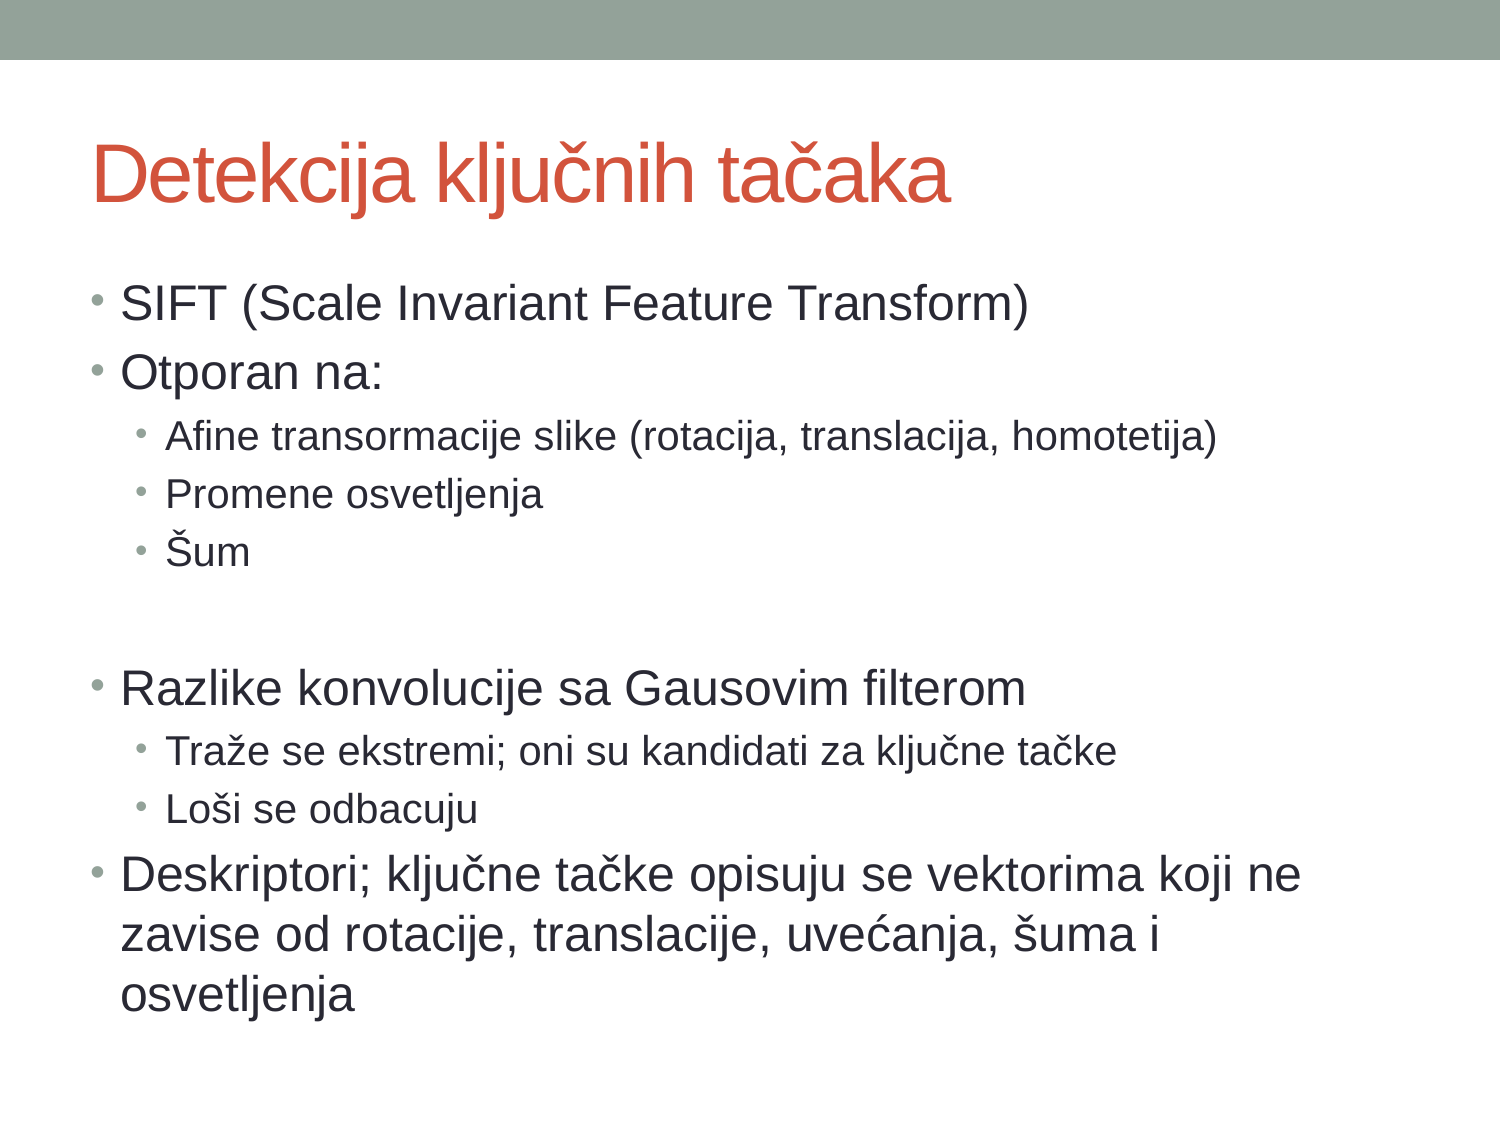

# Detekcija ključnih tačaka
SIFT (Scale Invariant Feature Transform)
Otporan na:
Afine transormacije slike (rotacija, translacija, homotetija)
Promene osvetljenja
Šum

Razlike konvolucije sa Gausovim filterom
Traže se ekstremi; oni su kandidati za ključne tačke
Loši se odbacuju
Deskriptori; ključne tačke opisuju se vektorima koji ne zavise od rotacije, translacije, uvećanja, šuma i osvetljenja